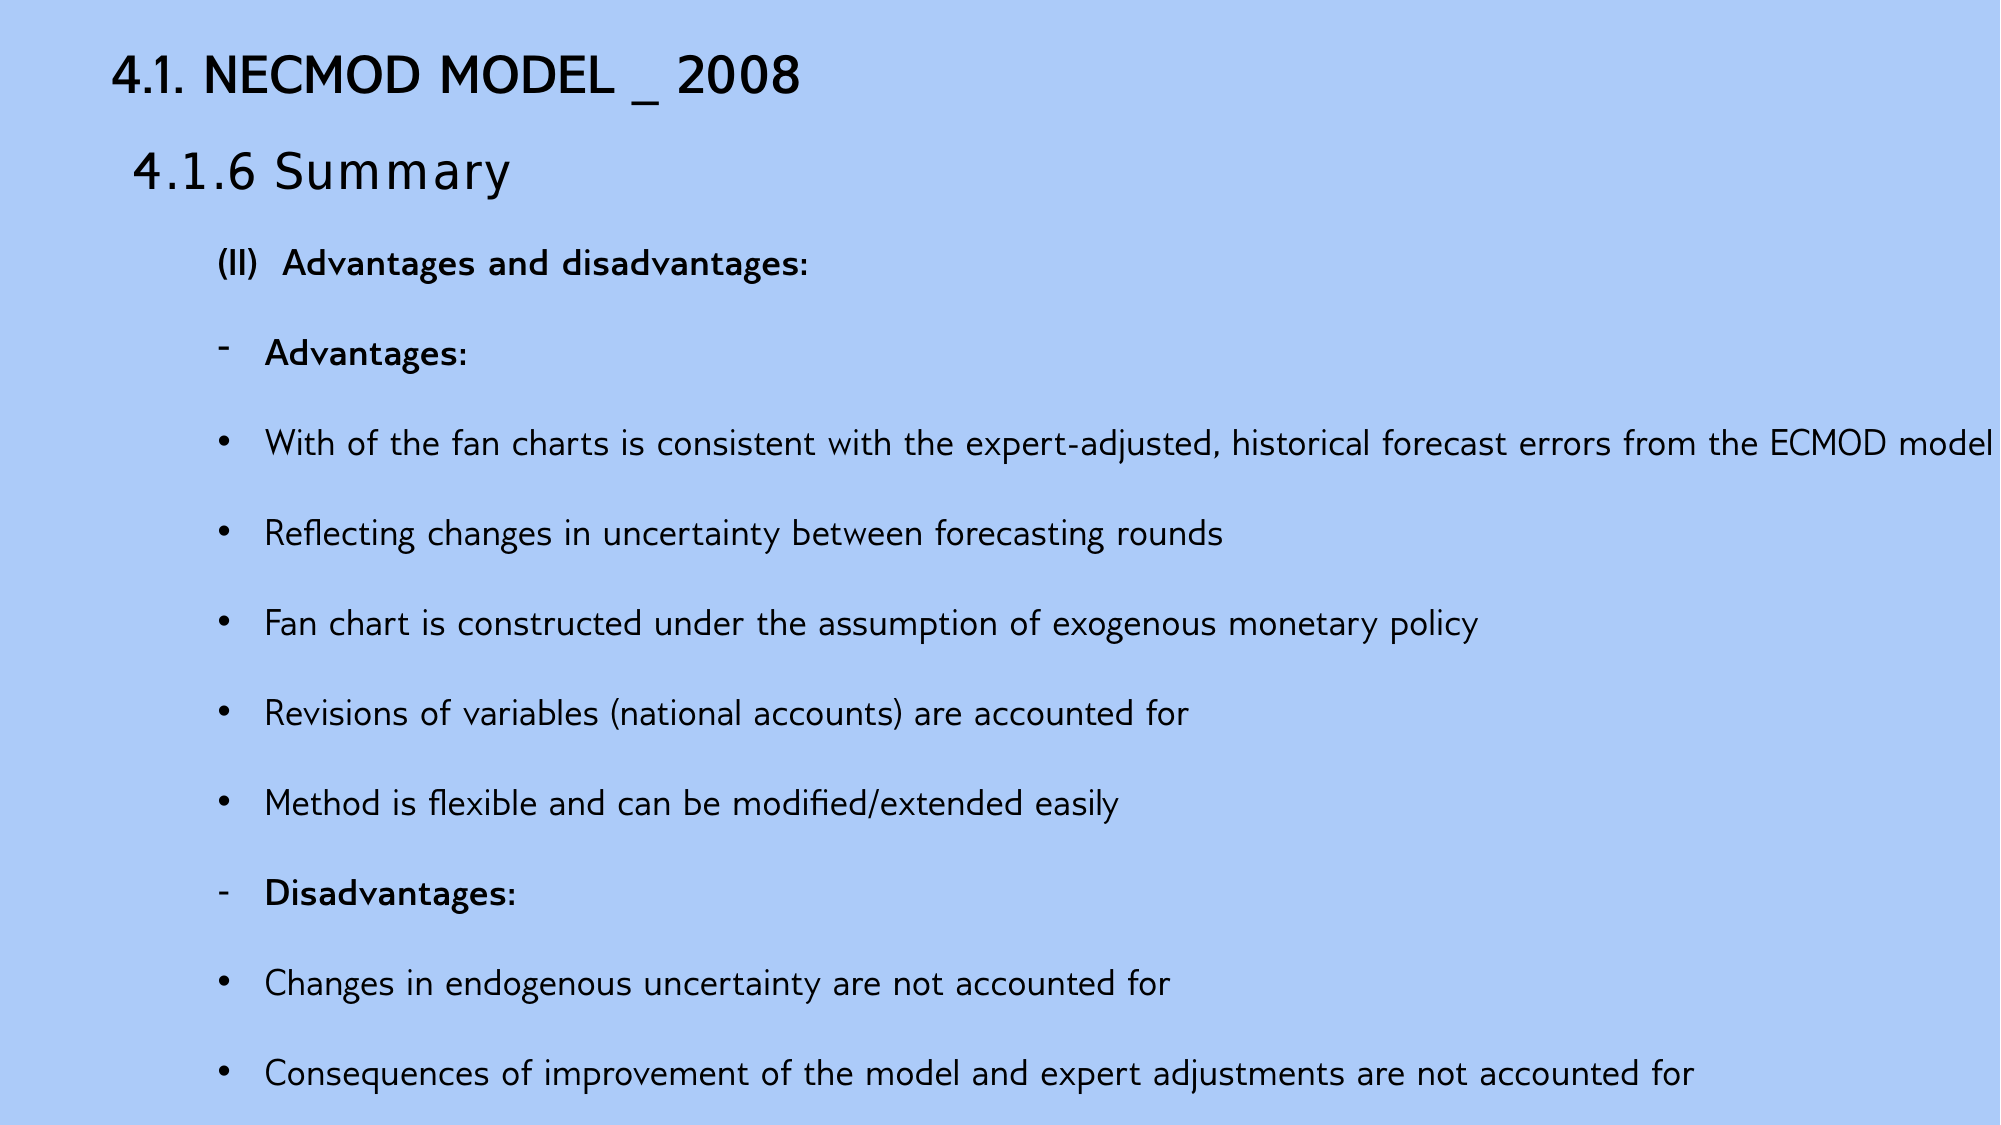

4.1. NECMOD MODEL _ 2008
4.1.6 Summary

(II)  Advantages and disadvantages:
Advantages:
With of the fan charts is consistent with the expert-adjusted, historical forecast errors from the ECMOD model
Reflecting changes in uncertainty between forecasting rounds
Fan chart is constructed under the assumption of exogenous monetary policy
Revisions of variables (national accounts) are accounted for
Method is flexible and can be modified/extended easily
Disadvantages:
Changes in endogenous uncertainty are not accounted for
Consequences of improvement of the model and expert adjustments are not accounted for